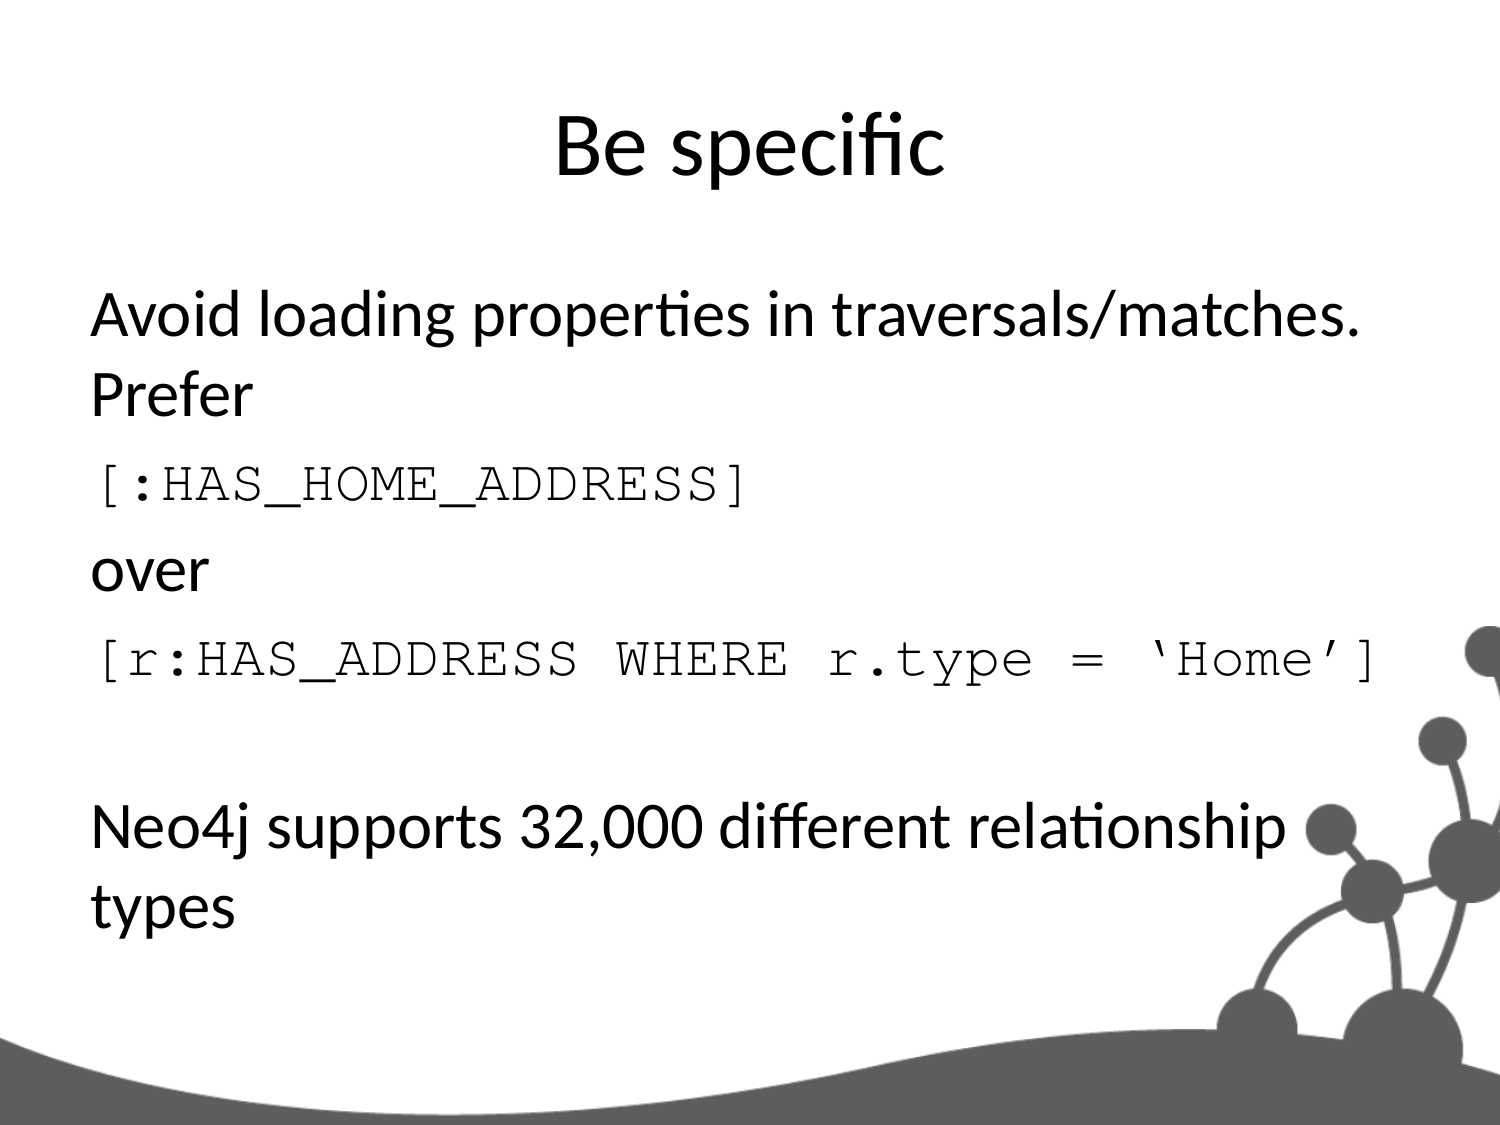

# Be specific
Avoid loading properties in traversals/matches. Prefer
[:HAS_HOME_ADDRESS]
over
[r:HAS_ADDRESS WHERE r.type = ‘Home’]

Neo4j supports 32,000 different relationship types